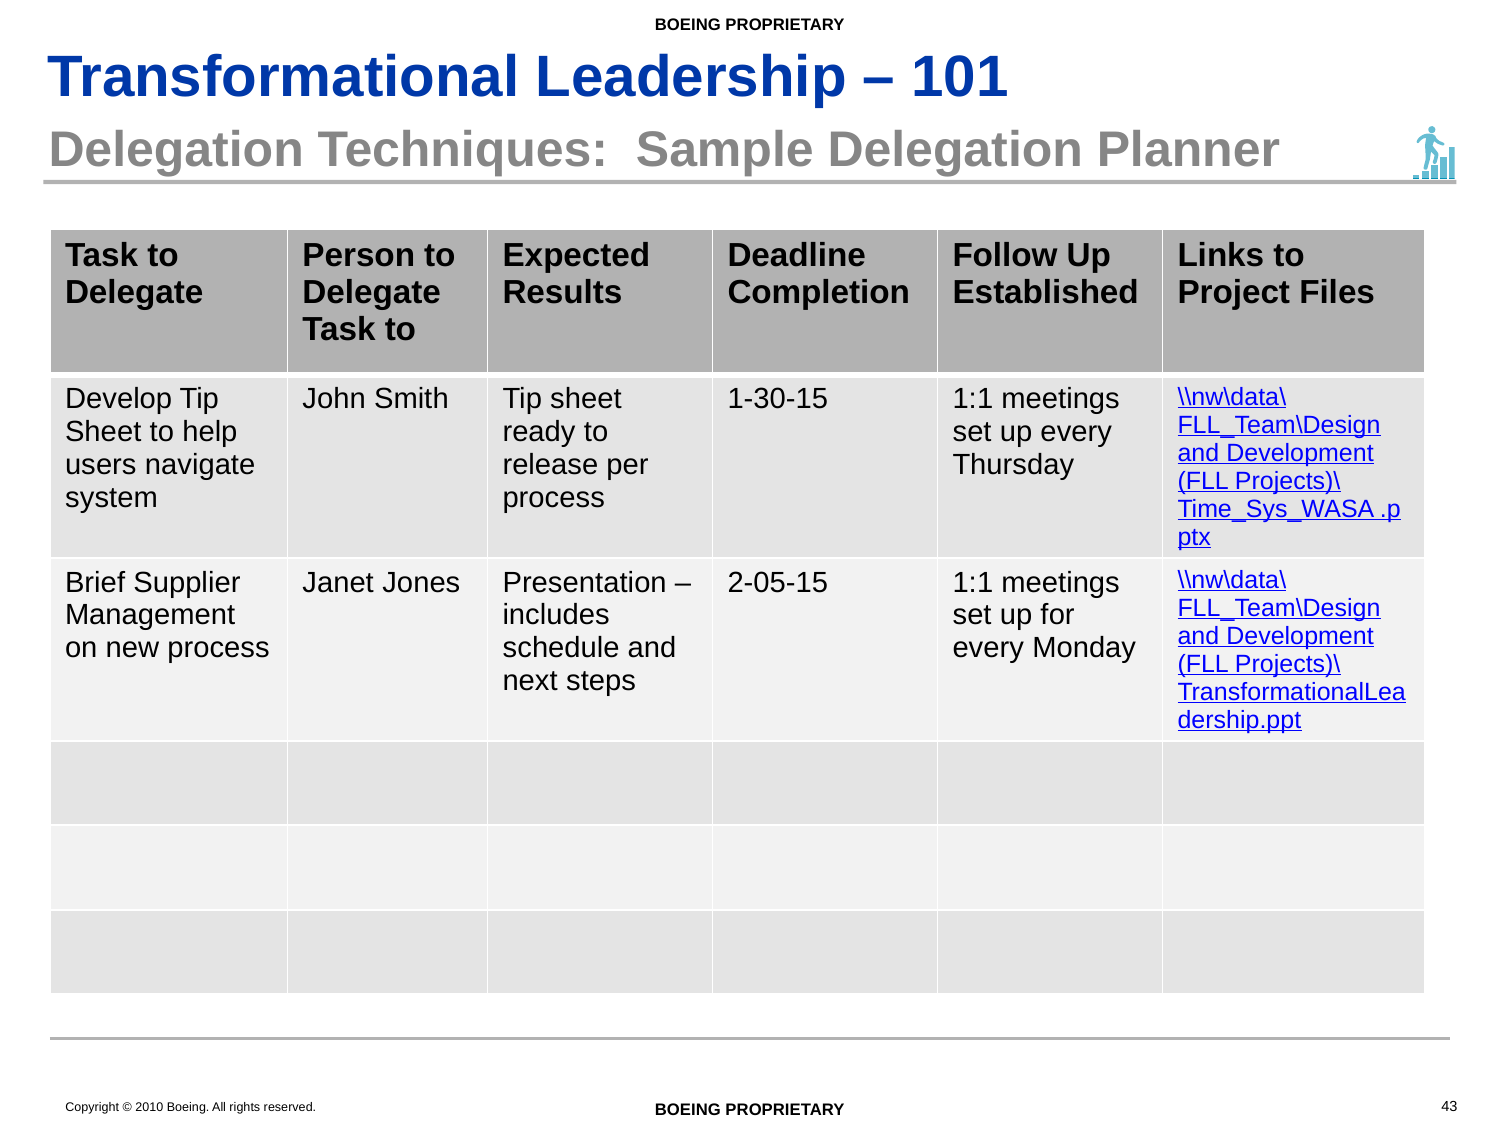

# Delegation Techniques:  Sample Delegation Planner
| Task to Delegate | Person to Delegate Task to | Expected Results | Deadline Completion | Follow Up Established | Links to Project Files |
| --- | --- | --- | --- | --- | --- |
| Develop Tip Sheet to help users navigate system | John Smith | Tip sheet ready to release per process | 1-30-15 | 1:1 meetings set up every Thursday | \\nw\data\FLL\_Team\Design and Development (FLL Projects)\Time\_Sys\_WASA .pptx |
| Brief Supplier Management on new process | Janet Jones | Presentation – includes schedule and next steps | 2-05-15 | 1:1 meetings set up for every Monday | \\nw\data\FLL\_Team\Design and Development (FLL Projects)\TransformationalLeadership.ppt |
|  |  |  |  |  |  |
|  |  |  |  |  |  |
|  |  |  |  |  |  |
43